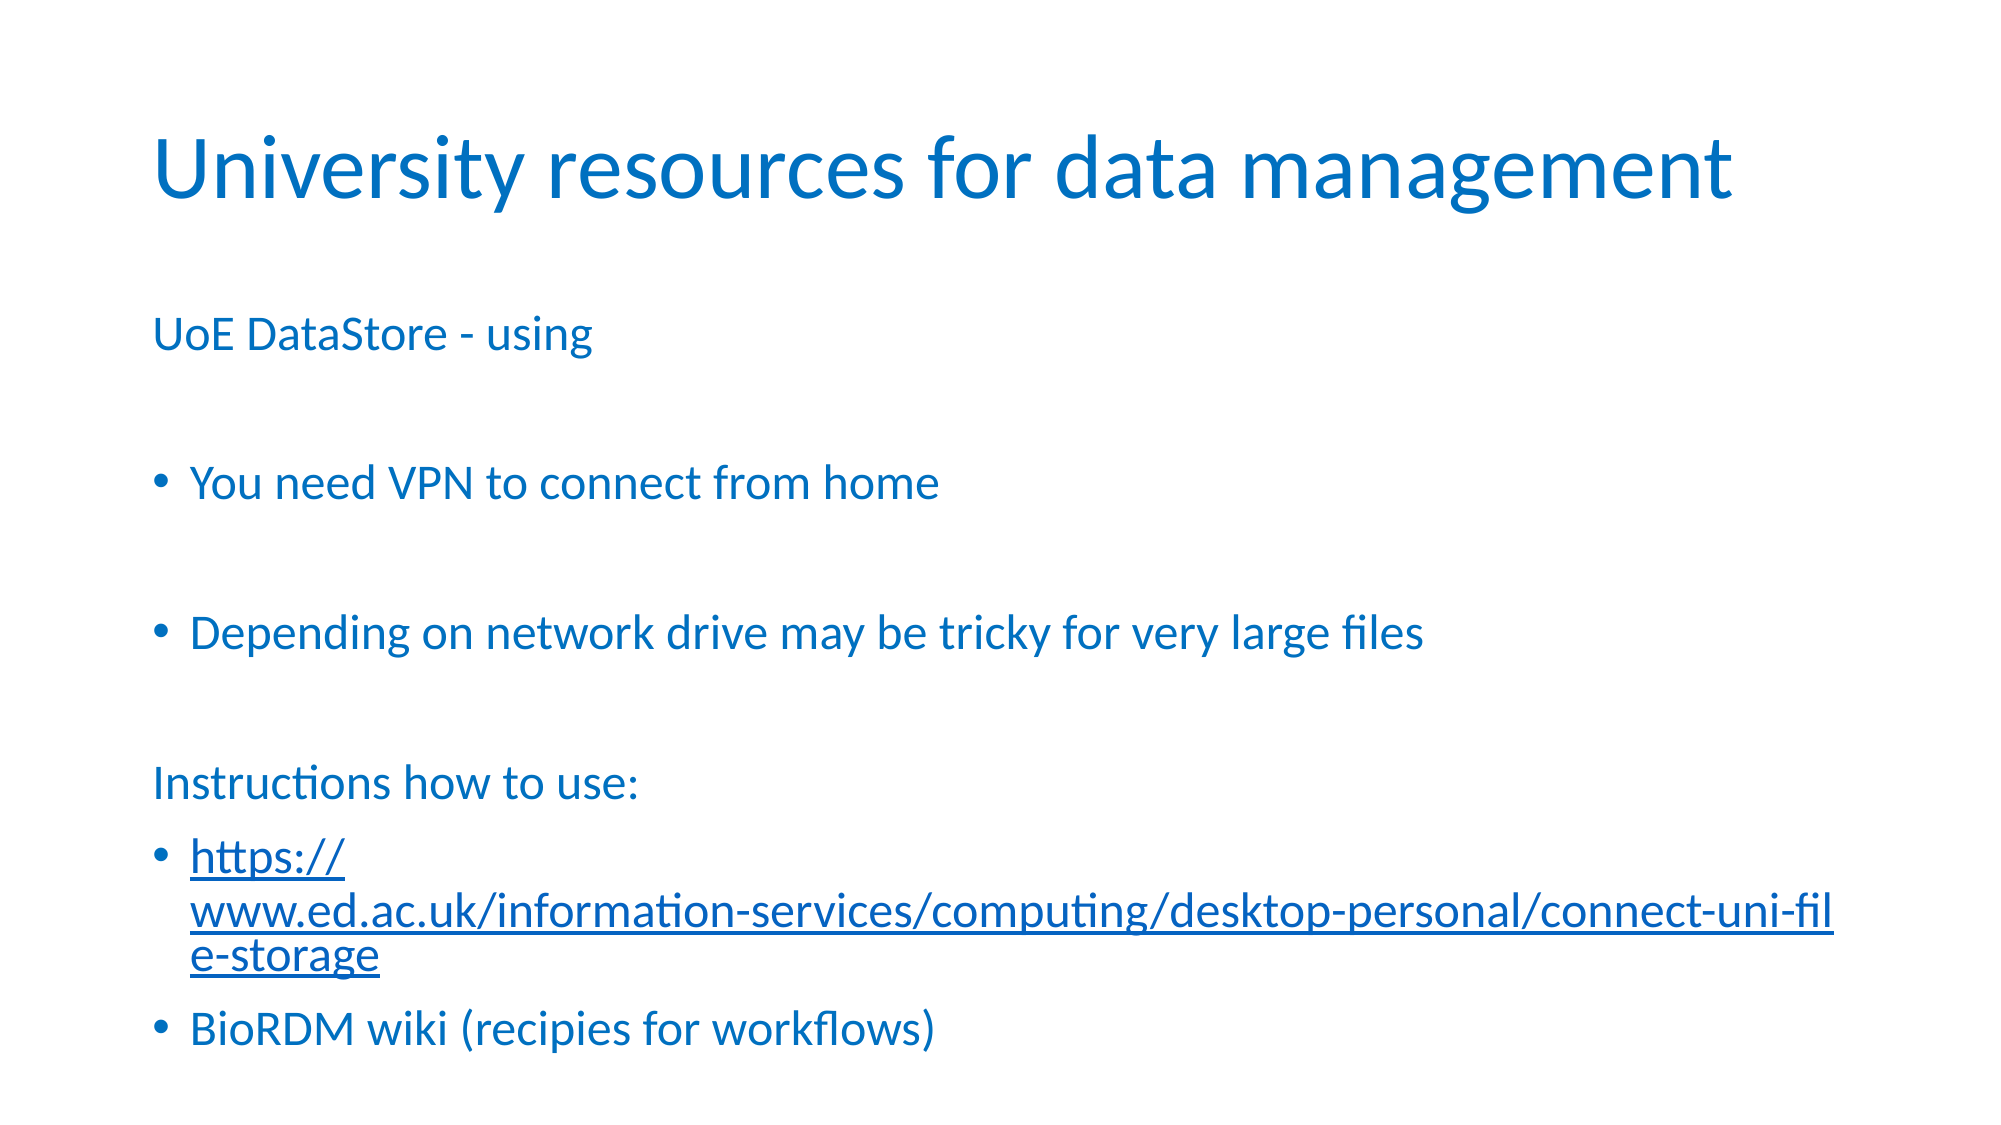

# University resources for data management
UoE DataStore - using

You need VPN to connect from home

Depending on network drive may be tricky for very large files

Instructions how to use:
https://www.ed.ac.uk/information-services/computing/desktop-personal/connect-uni-file-storage
BioRDM wiki (recipies for workflows)